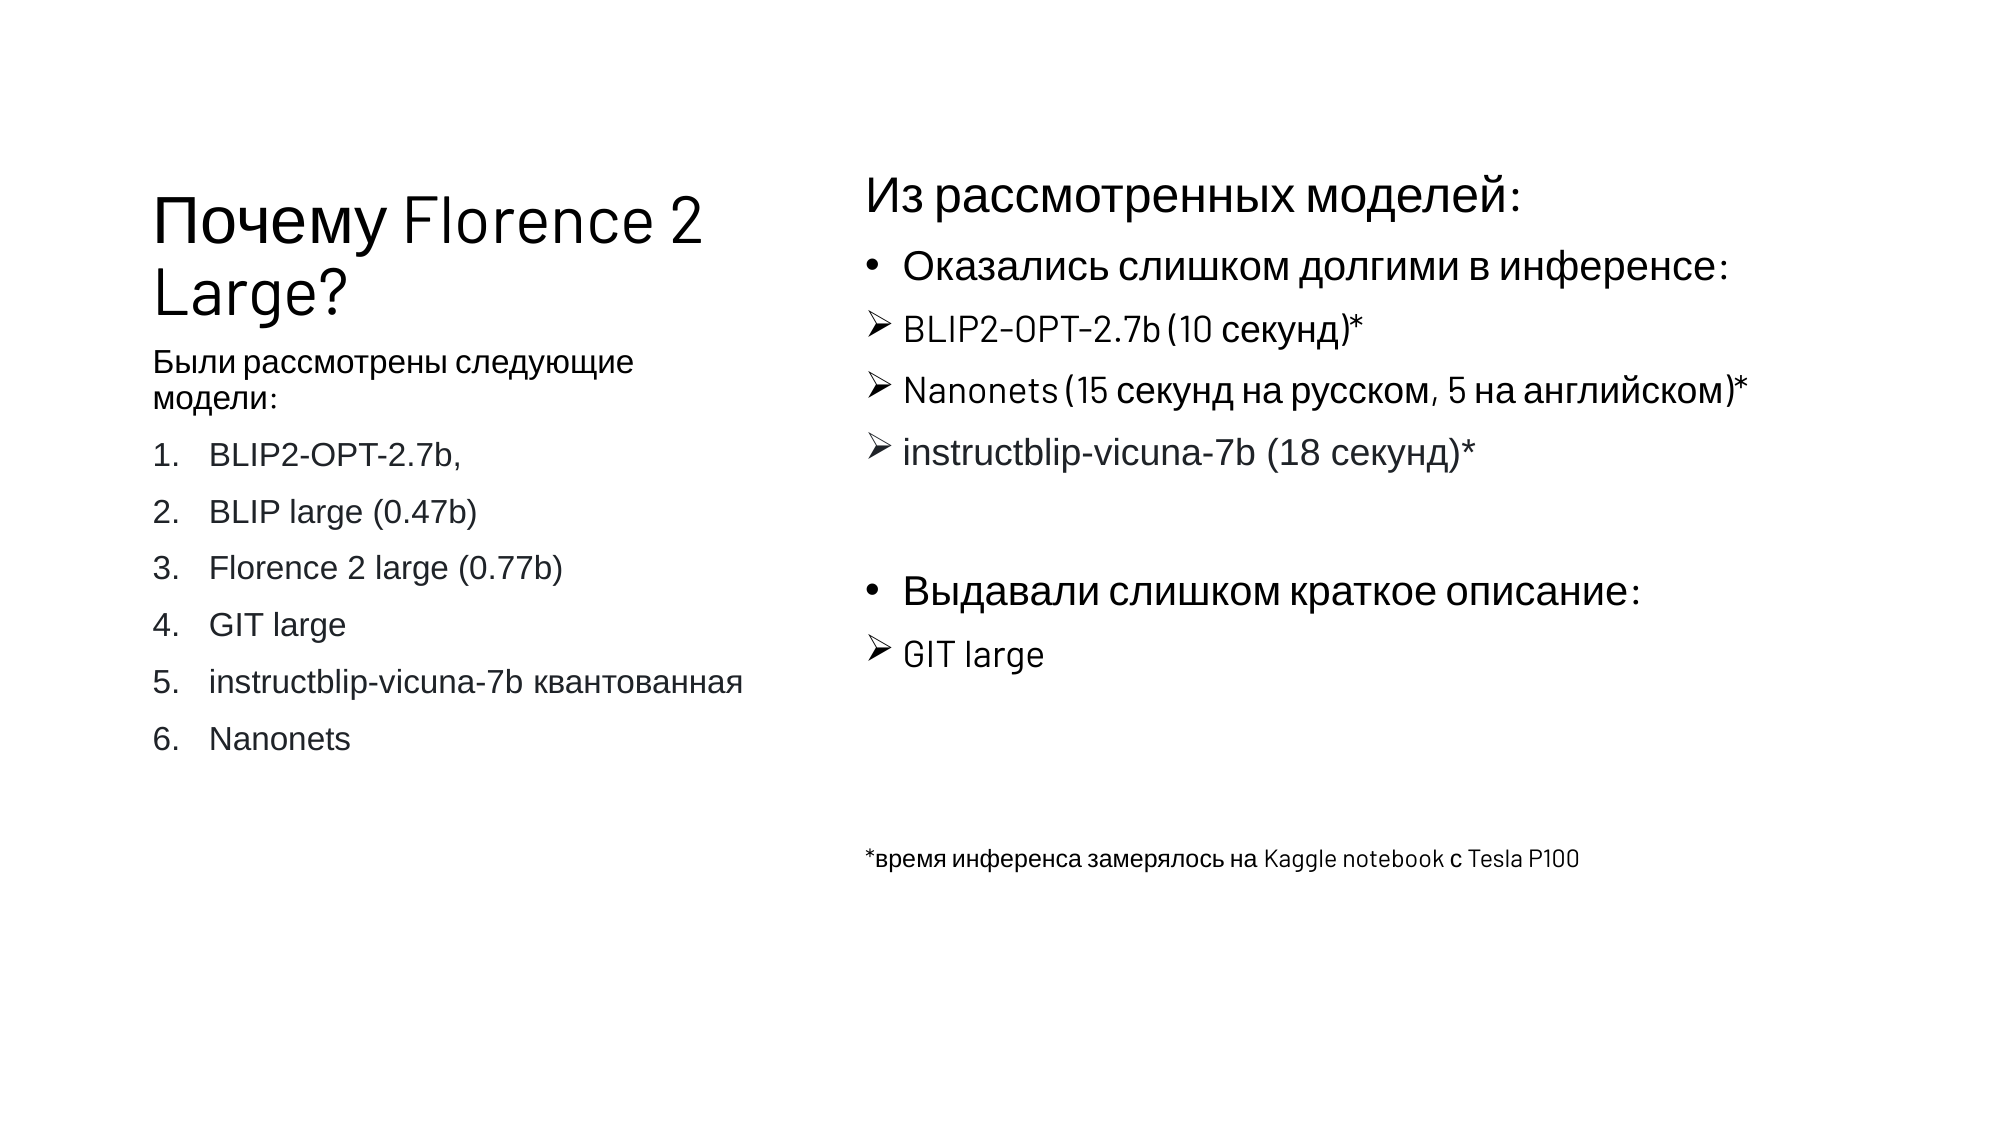

# Почему Florence 2 Large?
Из рассмотренных моделей:
Оказались слишком долгими в инференсе:
BLIP2-OPT-2.7b (10 секунд)*
Nanonets (15 секунд на русском, 5 на английском)*
instructblip-vicuna-7b (18 секунд)*

Выдавали слишком краткое описание:
GIT large

*время инференса замерялось на Kaggle notebook с Tesla P100
Были рассмотрены следующие модели:
BLIP2-OPT-2.7b,
BLIP large (0.47b)
Florence 2 large (0.77b)
GIT large
instructblip-vicuna-7b квантованная
Nanonets